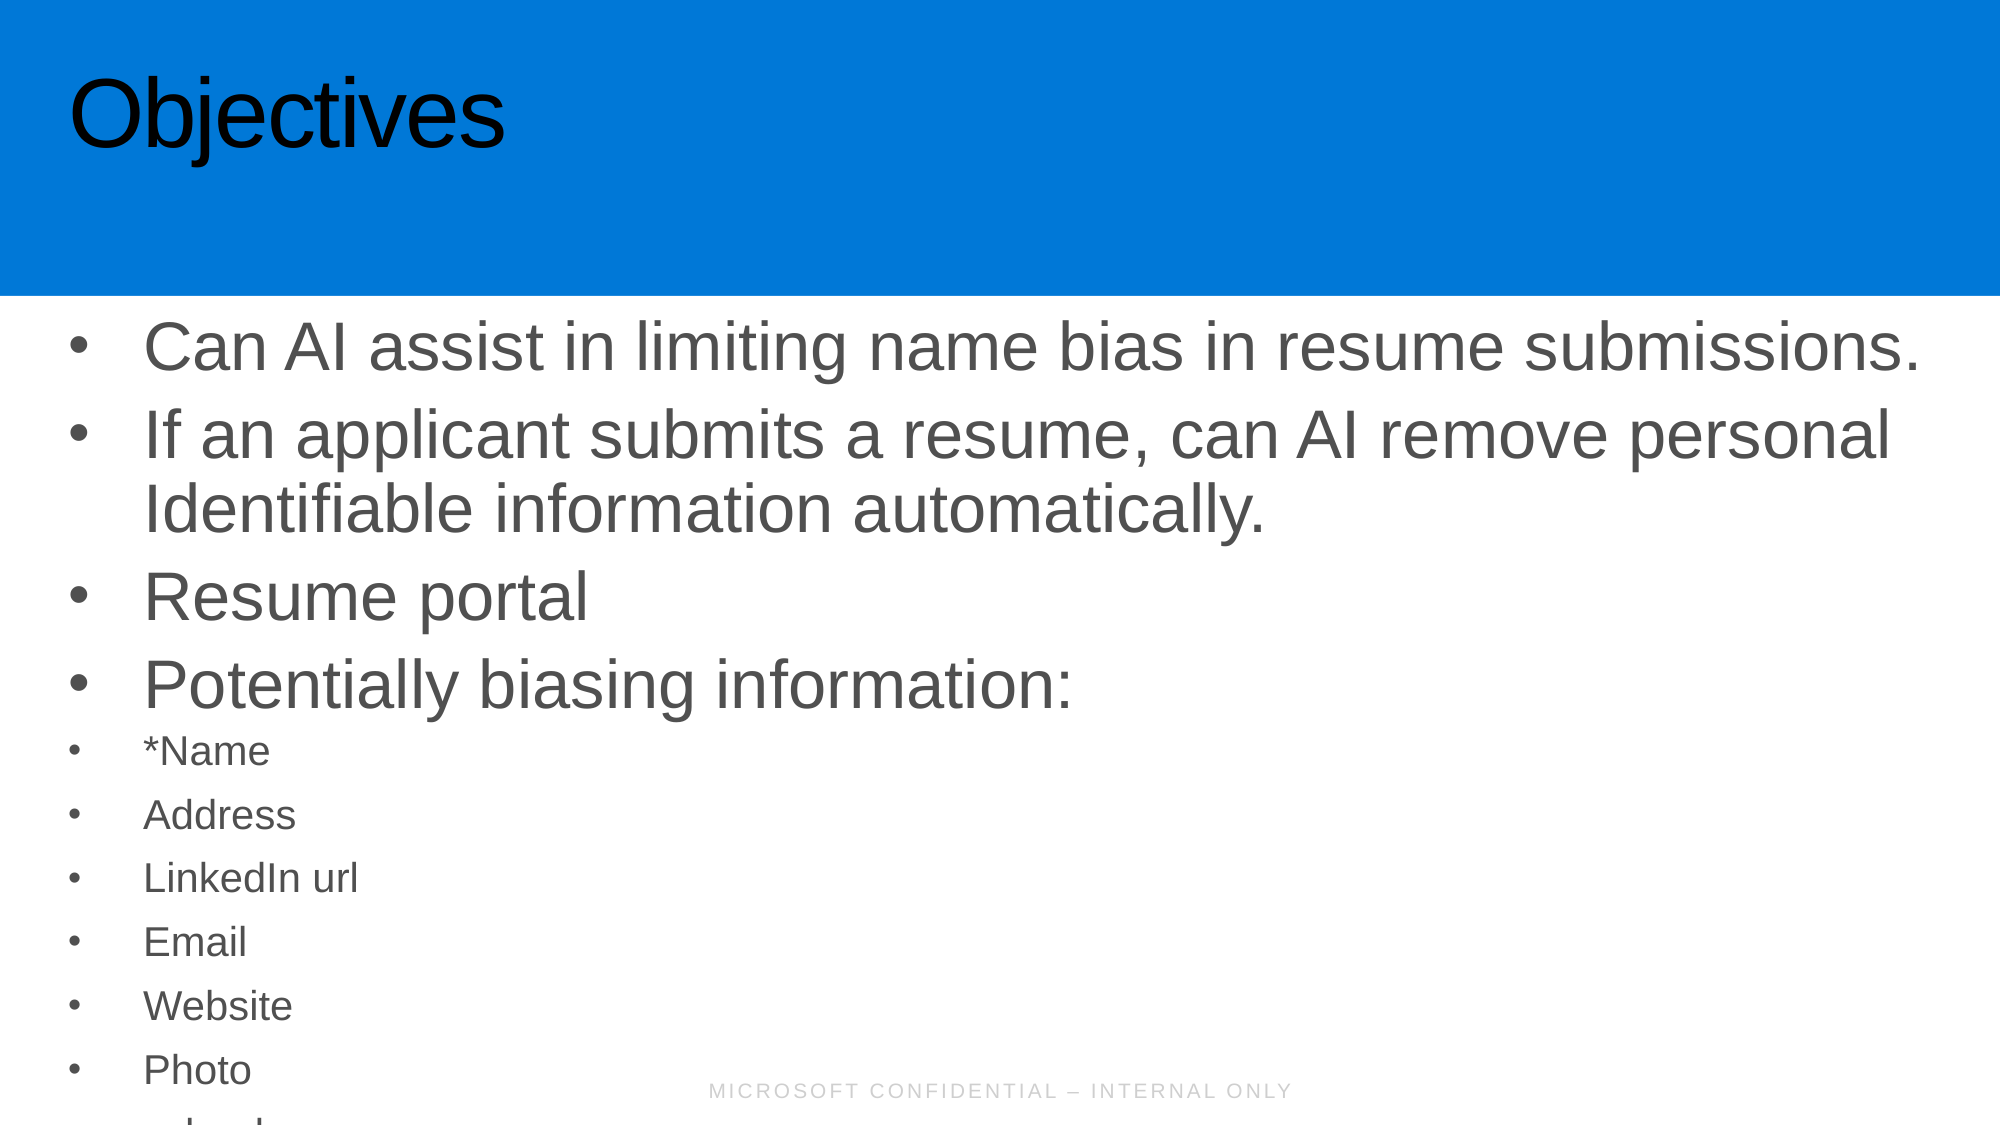

# Objectives
Can AI assist in limiting name bias in resume submissions.
If an applicant submits a resume, can AI remove personal Identifiable information automatically.
Resume portal
Potentially biasing information:
*Name
Address
LinkedIn url
Email
Website
Photo
school